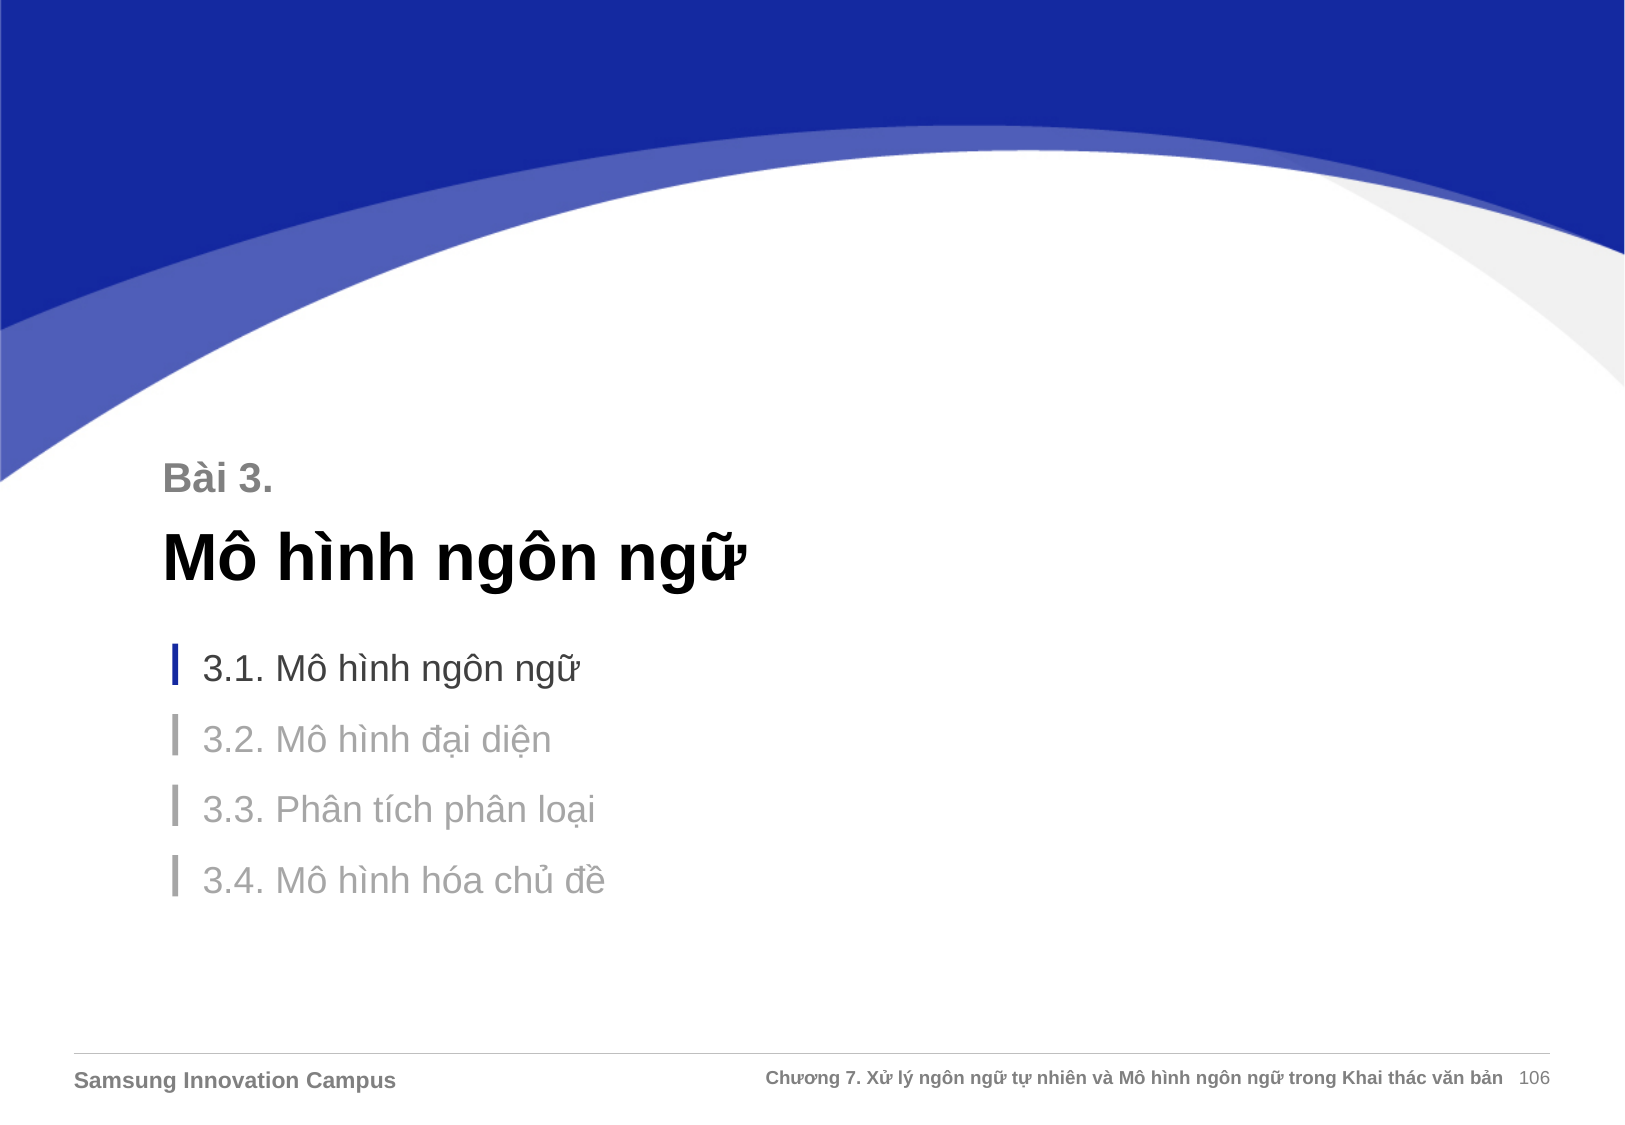

Bài 3.
Mô hình ngôn ngữ

3.1. Mô hình ngôn ngữ

3.2. Mô hình đại diện

3.3. Phân tích phân loại

3.4. Mô hình hóa chủ đề